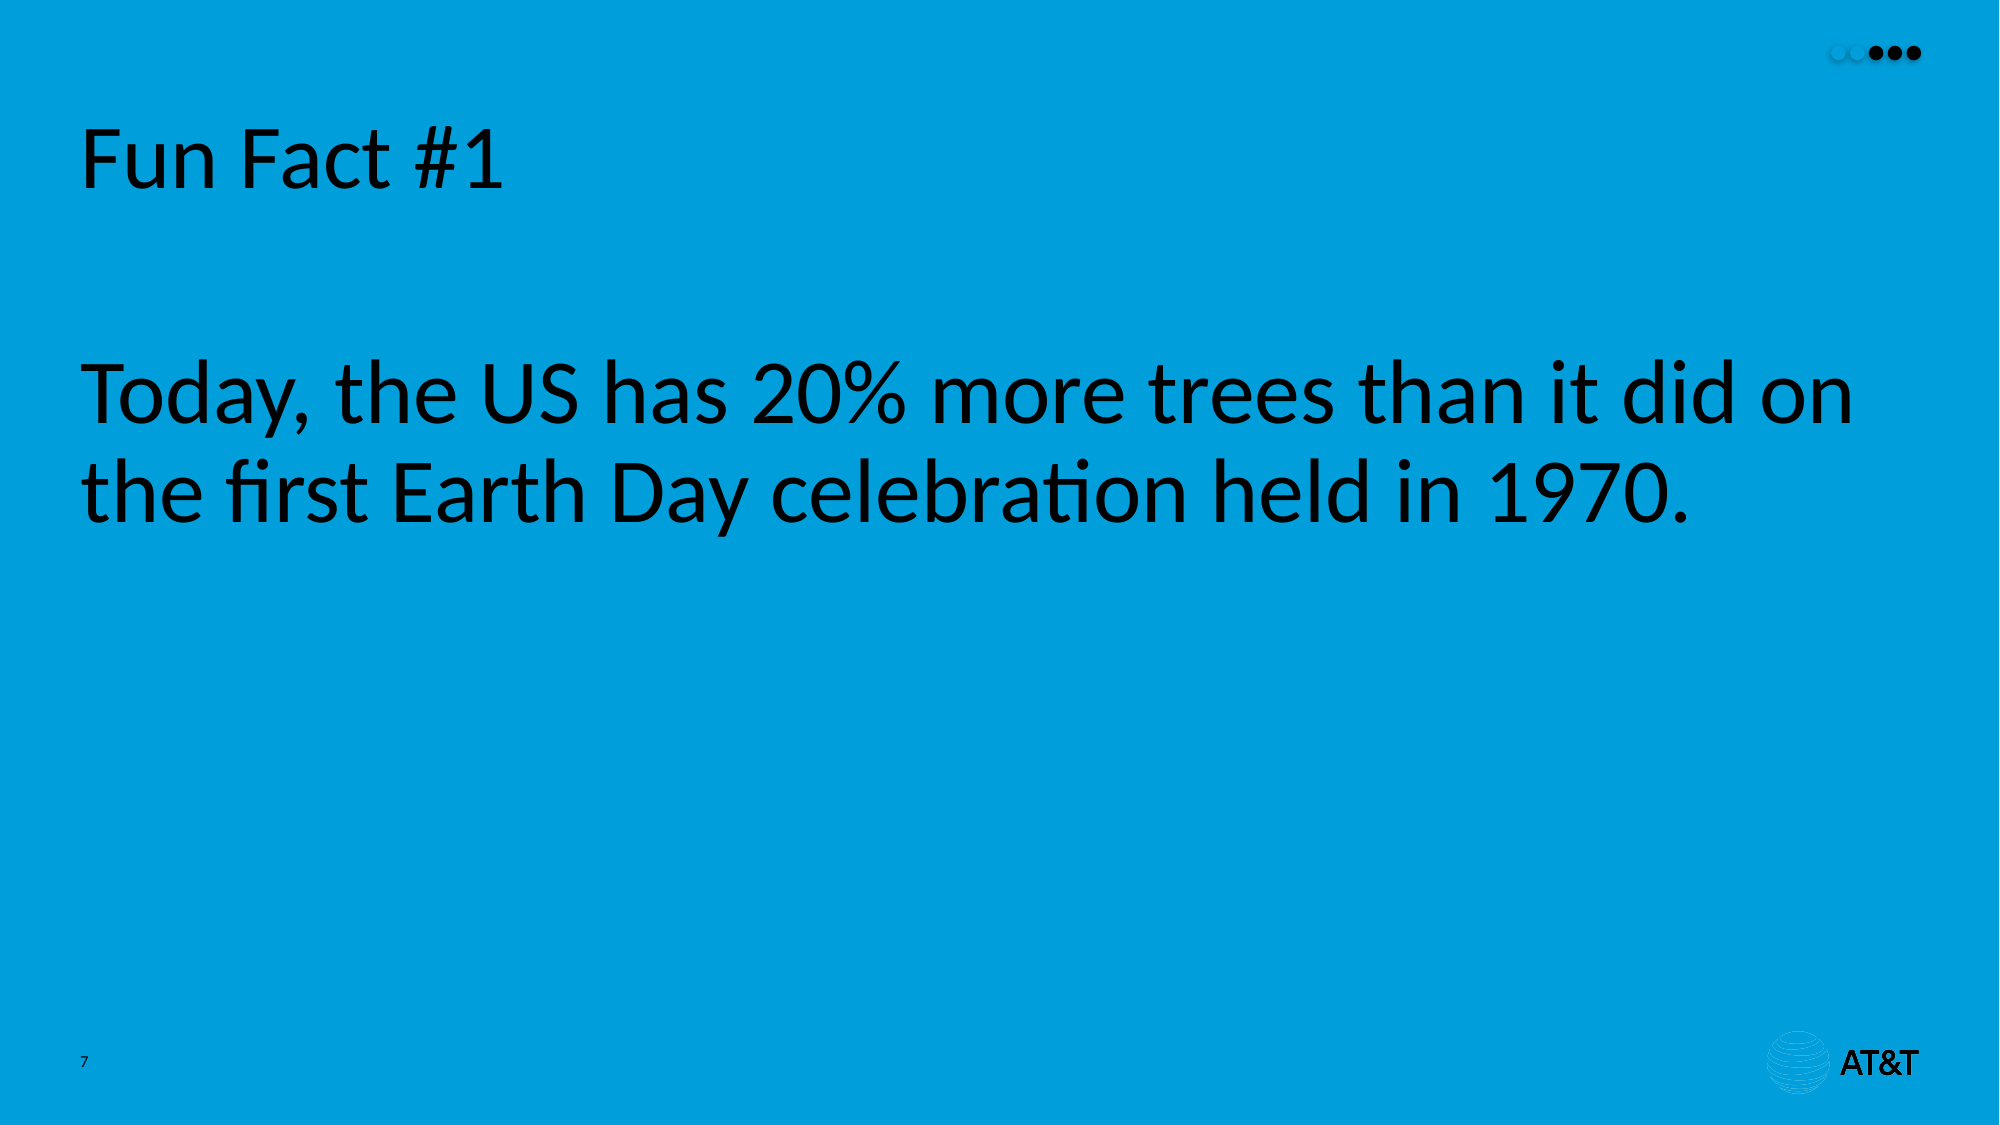

# Fun Fact #1
Today, the US has 20% more trees than it did on the first Earth Day celebration held in 1970.
7